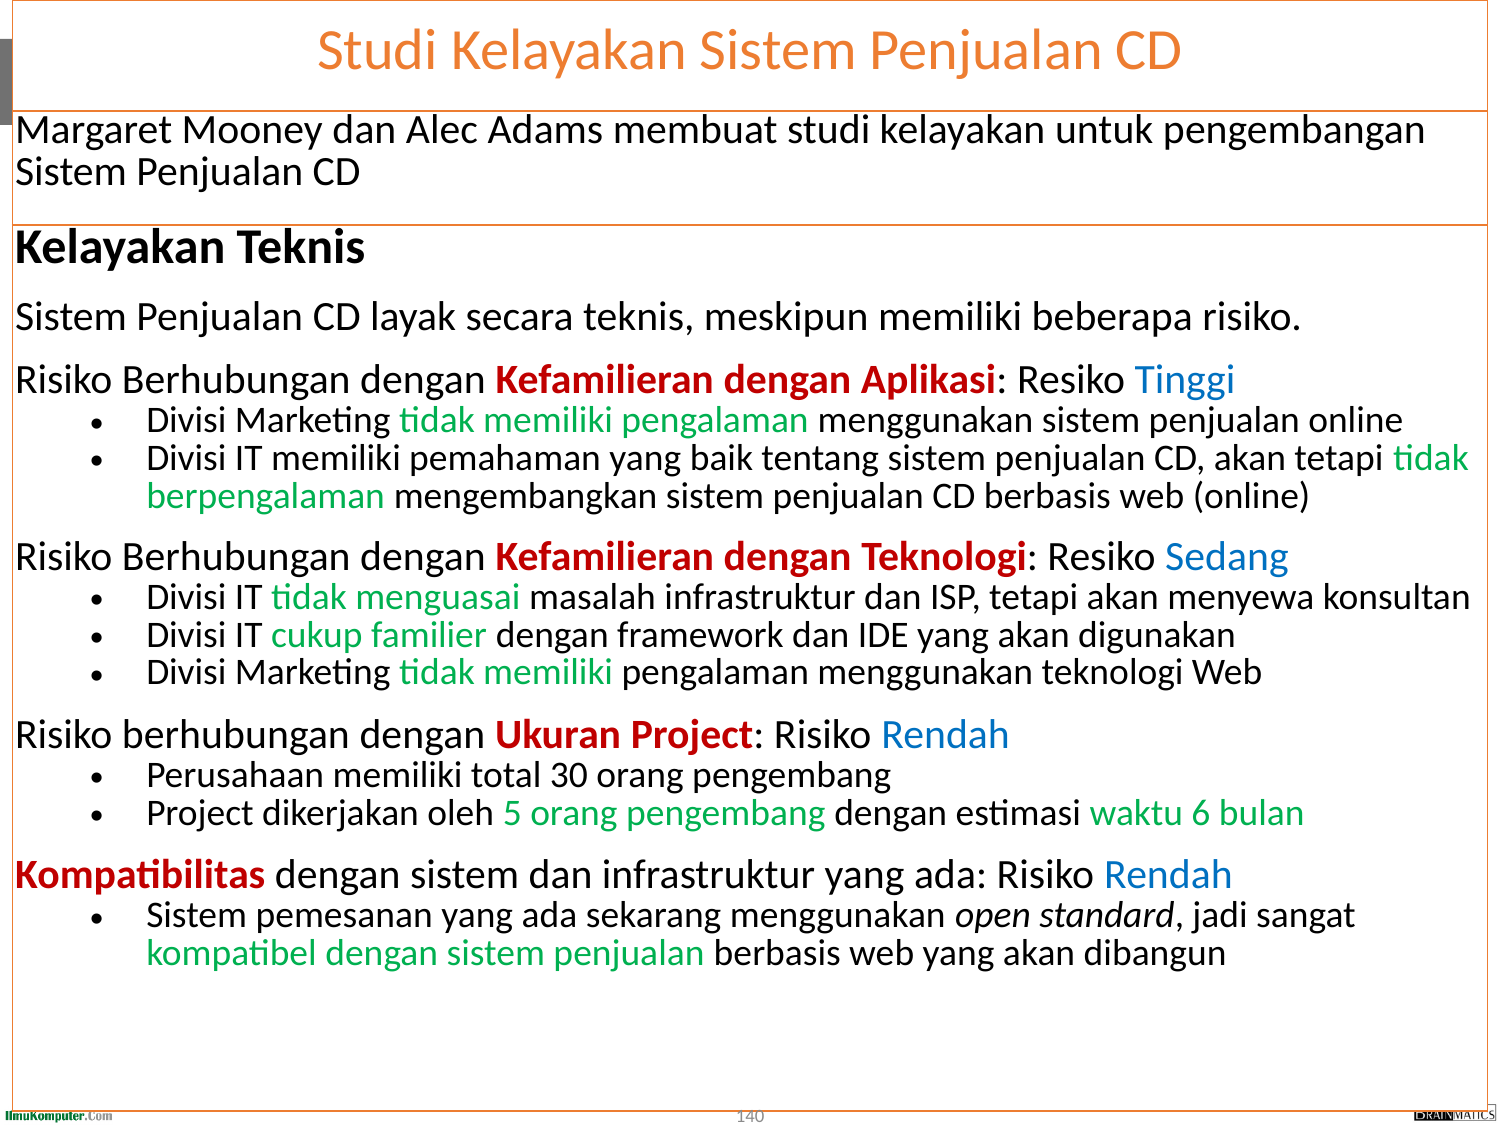

| Studi Kelayakan Sistem Penjualan CD |
| --- |
| Margaret Mooney dan Alec Adams membuat studi kelayakan untuk pengembangan Sistem Penjualan CD |
| Kelayakan Teknis Sistem Penjualan CD layak secara teknis, meskipun memiliki beberapa risiko. Risiko Berhubungan dengan Kefamilieran dengan Aplikasi: Resiko Tinggi Divisi Marketing tidak memiliki pengalaman menggunakan sistem penjualan online Divisi IT memiliki pemahaman yang baik tentang sistem penjualan CD, akan tetapi tidak berpengalaman mengembangkan sistem penjualan CD berbasis web (online) Risiko Berhubungan dengan Kefamilieran dengan Teknologi: Resiko Sedang Divisi IT tidak menguasai masalah infrastruktur dan ISP, tetapi akan menyewa konsultan Divisi IT cukup familier dengan framework dan IDE yang akan digunakan Divisi Marketing tidak memiliki pengalaman menggunakan teknologi Web Risiko berhubungan dengan Ukuran Project: Risiko Rendah Perusahaan memiliki total 30 orang pengembang Project dikerjakan oleh 5 orang pengembang dengan estimasi waktu 6 bulan Kompatibilitas dengan sistem dan infrastruktur yang ada: Risiko Rendah Sistem pemesanan yang ada sekarang menggunakan open standard, jadi sangat kompatibel dengan sistem penjualan berbasis web yang akan dibangun |
140